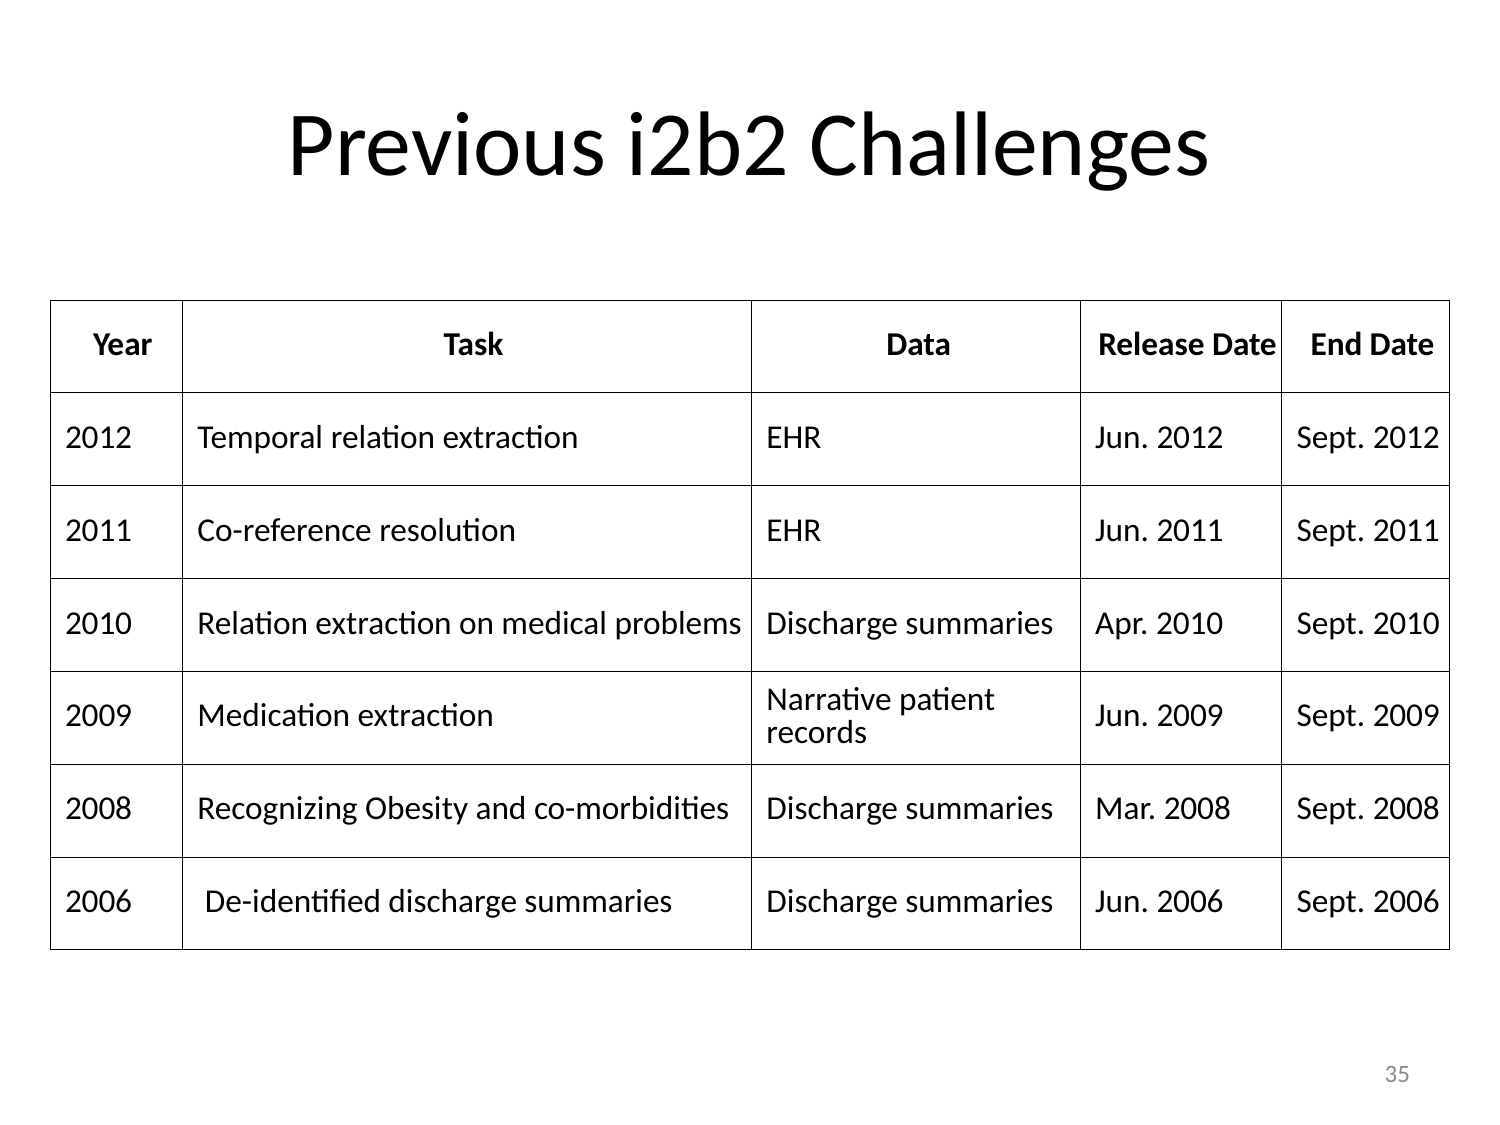

# Previous i2b2 Challenges
| Year | Task | Data | Release Date | End Date |
| --- | --- | --- | --- | --- |
| 2012 | Temporal relation extraction | EHR | Jun. 2012 | Sept. 2012 |
| 2011 | Co-reference resolution | EHR | Jun. 2011 | Sept. 2011 |
| 2010 | Relation extraction on medical problems | Discharge summaries | Apr. 2010 | Sept. 2010 |
| 2009 | Medication extraction | Narrative patient records | Jun. 2009 | Sept. 2009 |
| 2008 | Recognizing Obesity and co-morbidities | Discharge summaries | Mar. 2008 | Sept. 2008 |
| 2006 | De-identified discharge summaries | Discharge summaries | Jun. 2006 | Sept. 2006 |
35